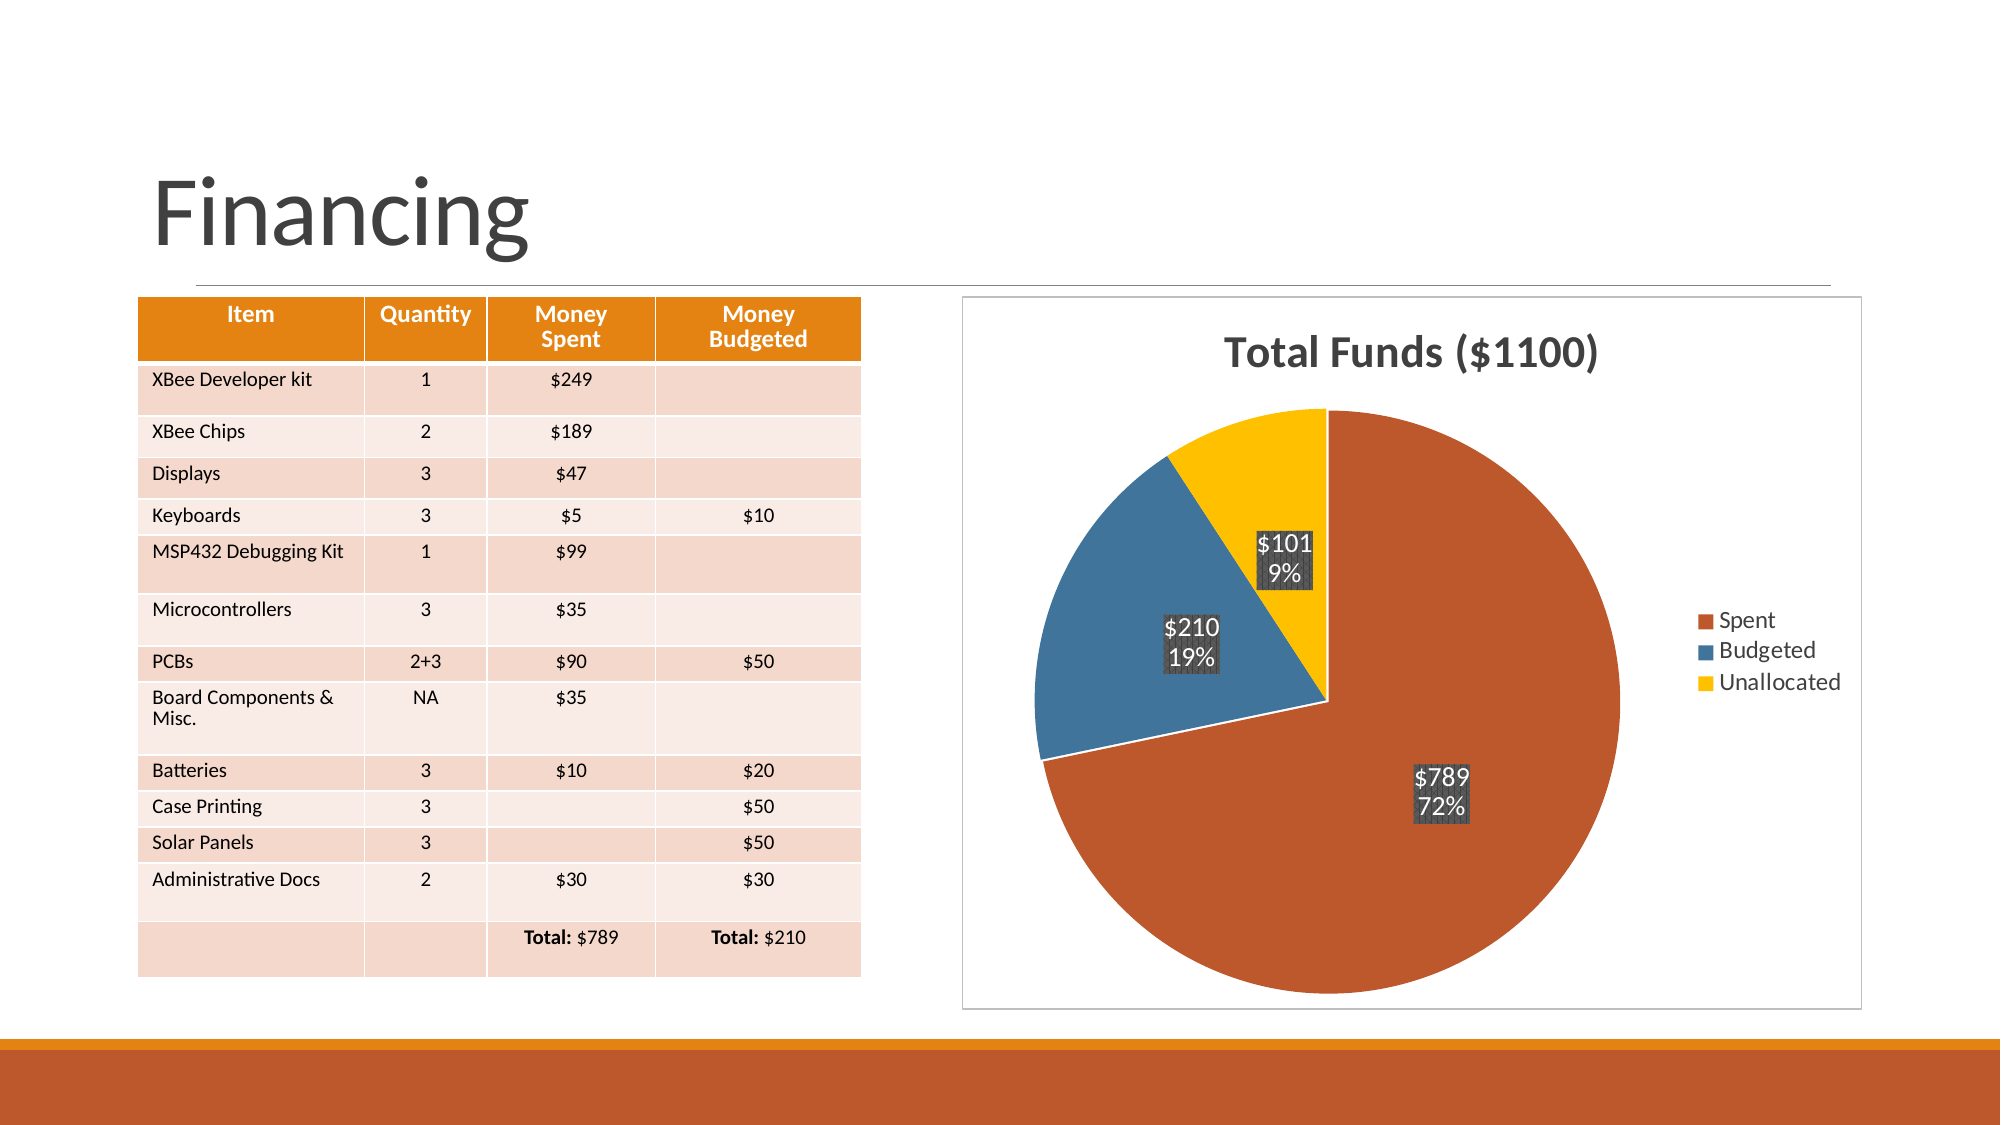

# Financing

### Chart: Total Funds ($1100)

| Category | Total Funds($1000) |
|---|---|
| Spent | 789.0 |
| Budgeted | 210.0 |
| Unallocated | 101.0 |
| Item | Quantity | Money Spent | Money Budgeted |
| --- | --- | --- | --- |
| XBee Developer kit | 1 | $249 |  |
| XBee Chips | 2 | $189 |  |
| Displays | 3 | $47 |  |
| Keyboards | 3 | $5 | $10 |
| MSP432 Debugging Kit | 1 | $99 |  |
| Microcontrollers | 3 | $35 |  |
| PCBs | 2+3 | $90 | $50 |
| Board Components & Misc. | NA | $35 |  |
| Batteries | 3 | $10 | $20 |
| Case Printing | 3 |  | $50 |
| Solar Panels | 3 |  | $50 |
| Administrative Docs | 2 | $30 | $30 |
|  |  | Total: $789 | Total: $210 |